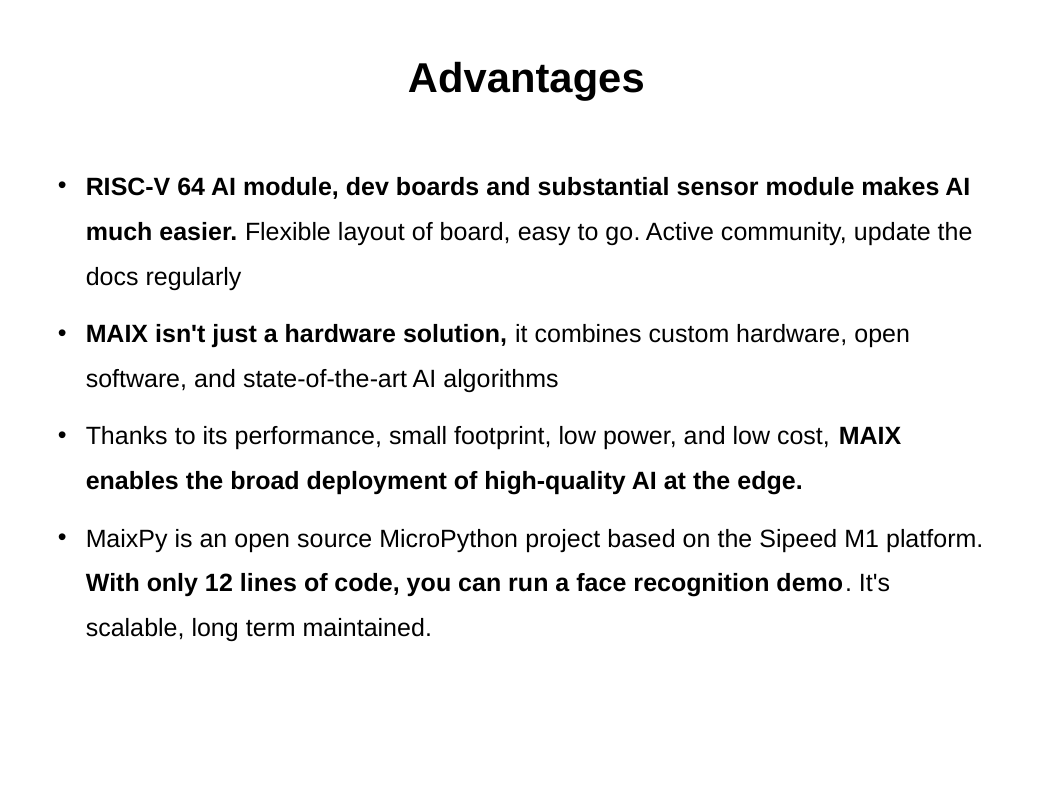

# Advantages
RISC-V 64 AI module, dev boards and substantial sensor module makes AI much easier. Flexible layout of board, easy to go. Active community, update the docs regularly
MAIX isn't just a hardware solution, it combines custom hardware, open software, and state-of-the-art AI algorithms
Thanks to its performance, small footprint, low power, and low cost, MAIX enables the broad deployment of high-quality AI at the edge.
MaixPy is an open source MicroPython project based on the Sipeed M1 platform. With only 12 lines of code, you can run a face recognition demo. It's scalable, long term maintained.